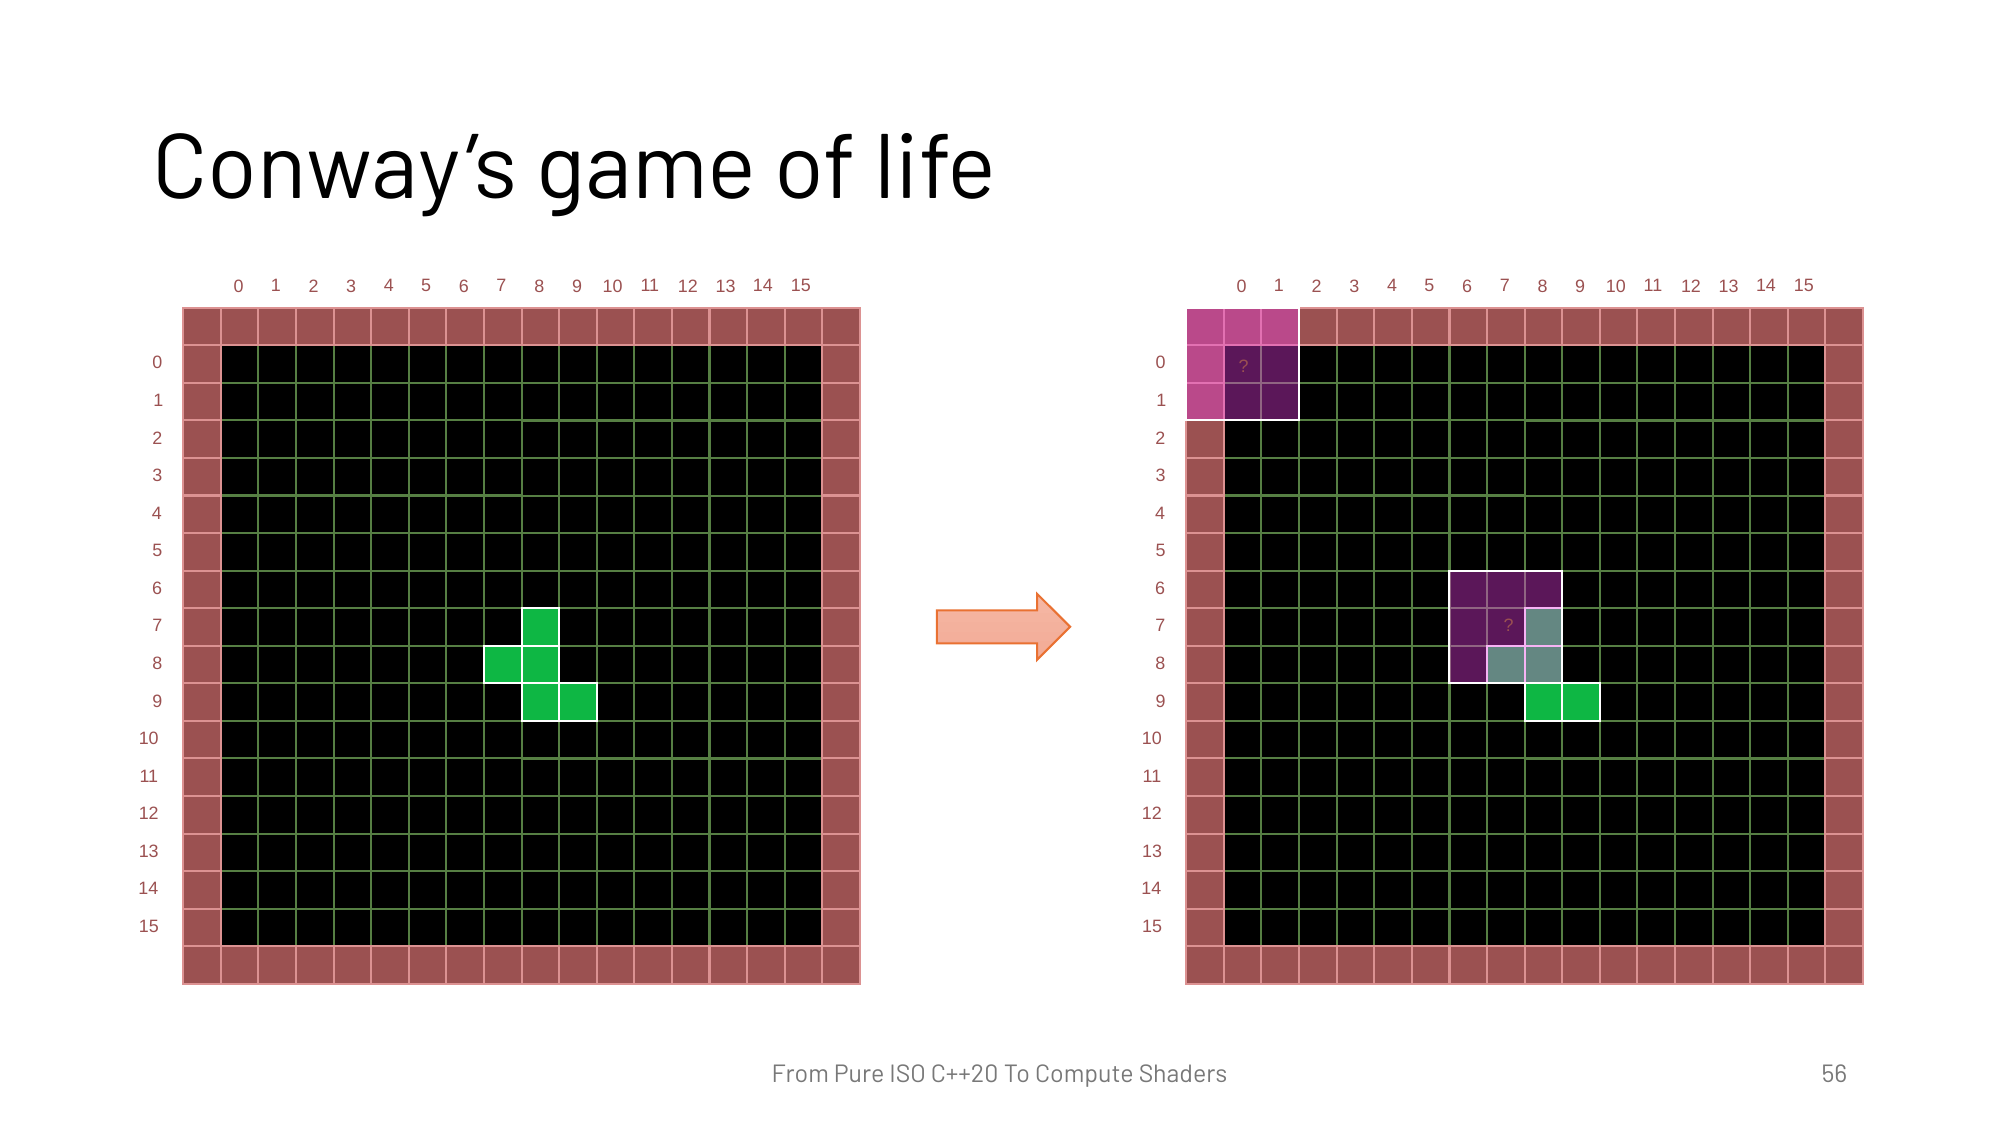

# Conway’s game of life
4
5
7
1
11
14
15
6
0
9
10
2
3
12
13
8

0
1
2
3
4
5
6
7
8
9
10
11
12
13
14
15
4
5
7
1
11
14
15
6
0
9
10
2
3
12
13
8

0
1
2
3
4
5
6
7
8
9
10
11
12
13
14
15

?

?

From Pure ISO C++20 To Compute Shaders
56